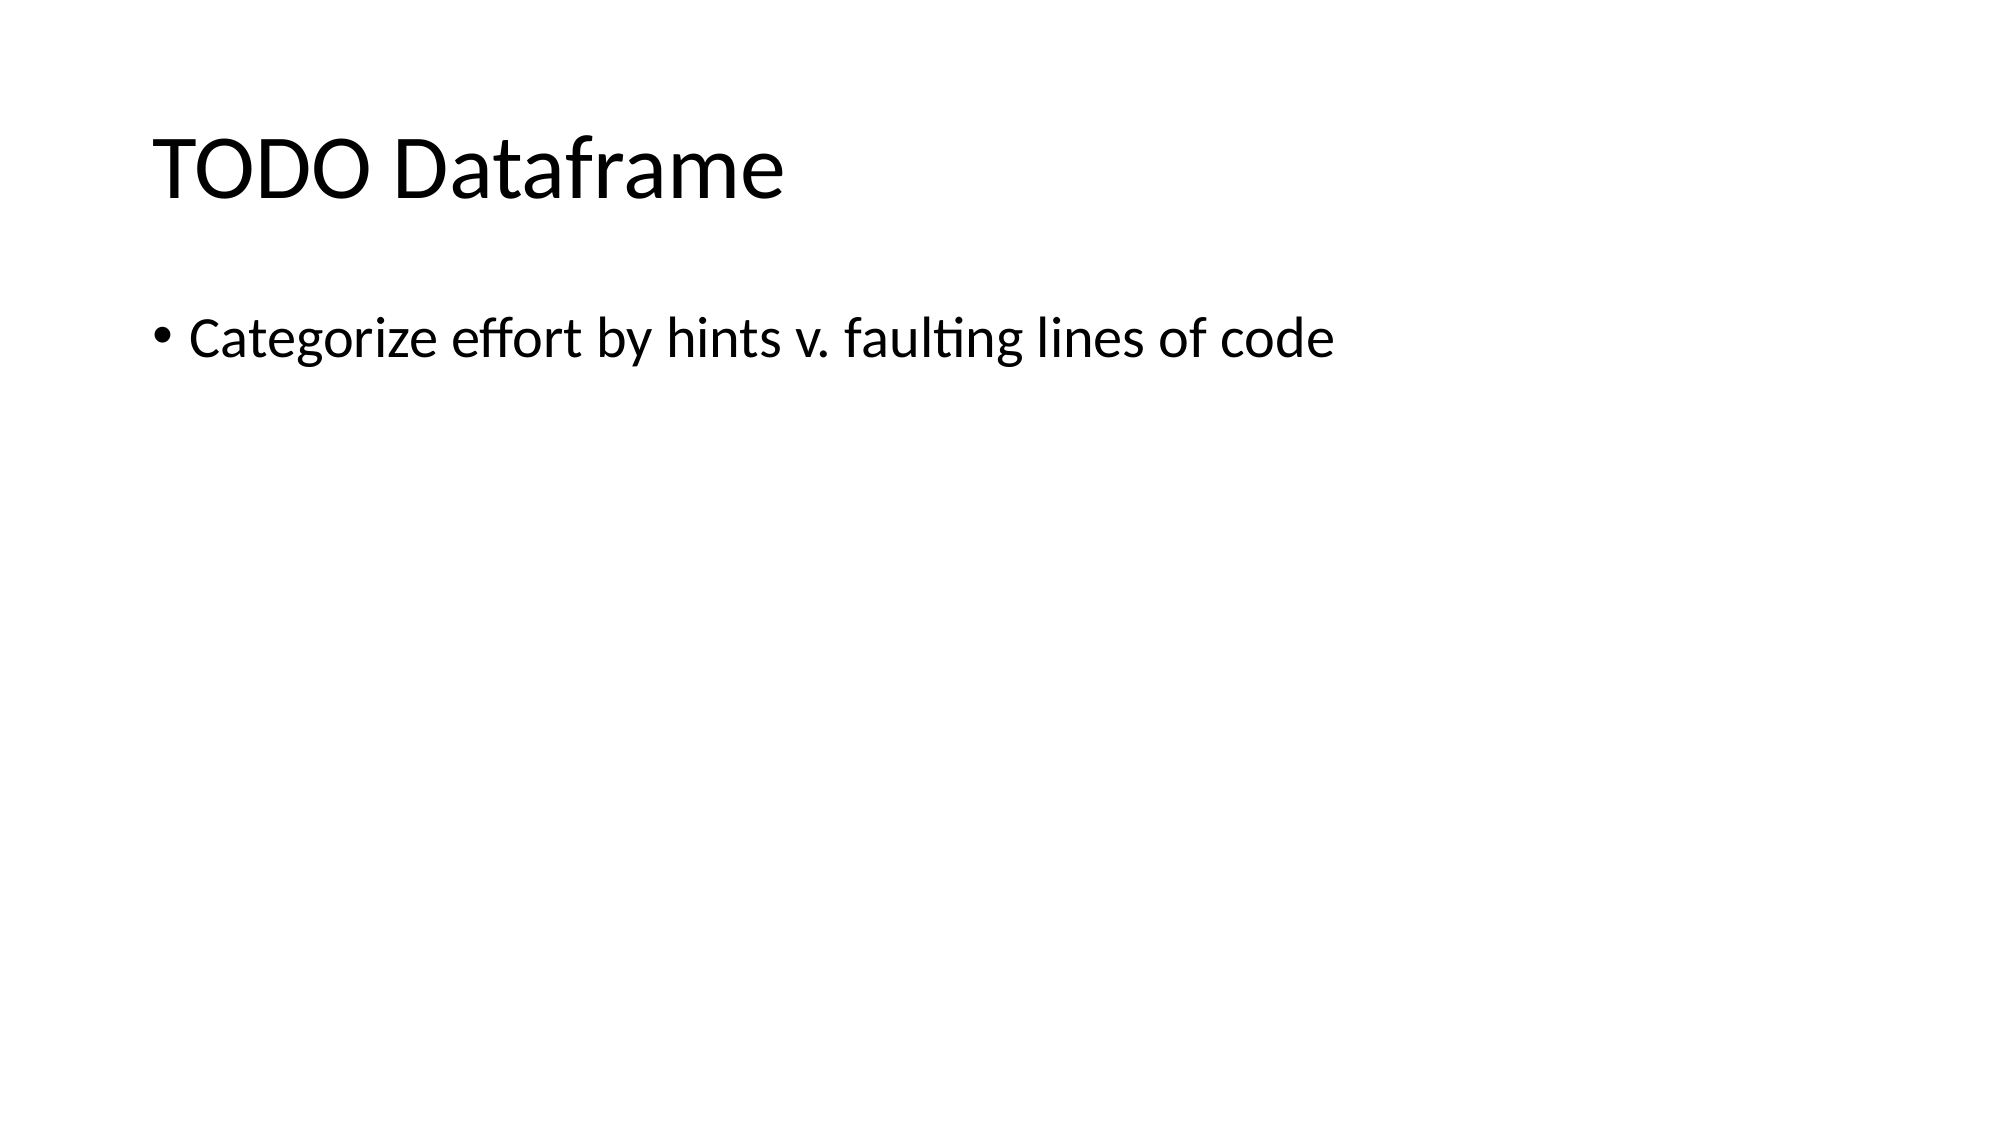

# TODO Dataframe
Categorize effort by hints v. faulting lines of code